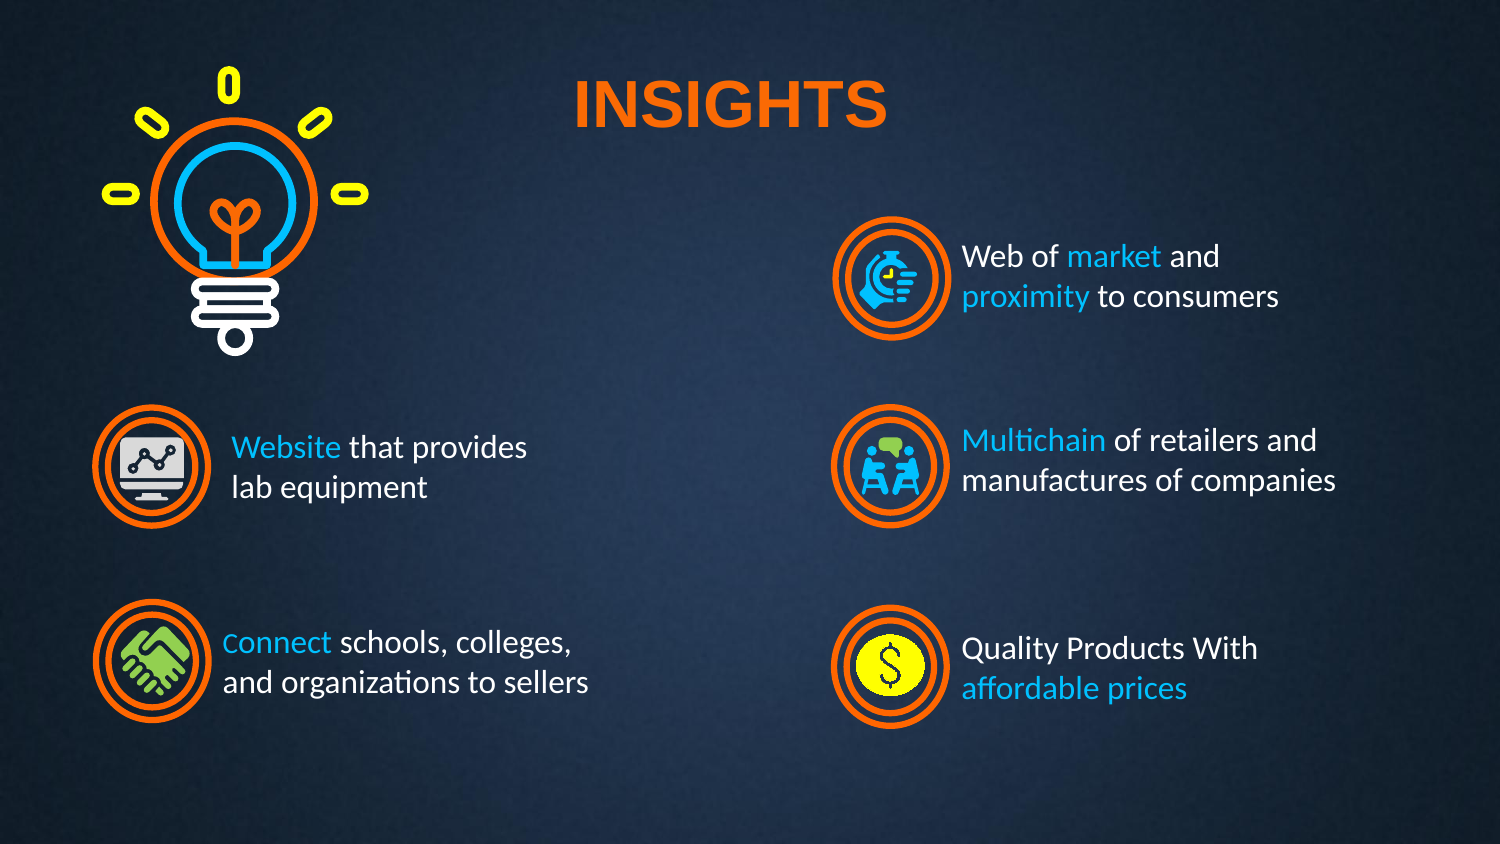

# INSIGHTS

Web of market and proximity to consumers

Multichain of retailers and manufactures of companies
Website that provides lab equipment

Connect schools, colleges, and organizations to sellers
Quality Products With affordable prices